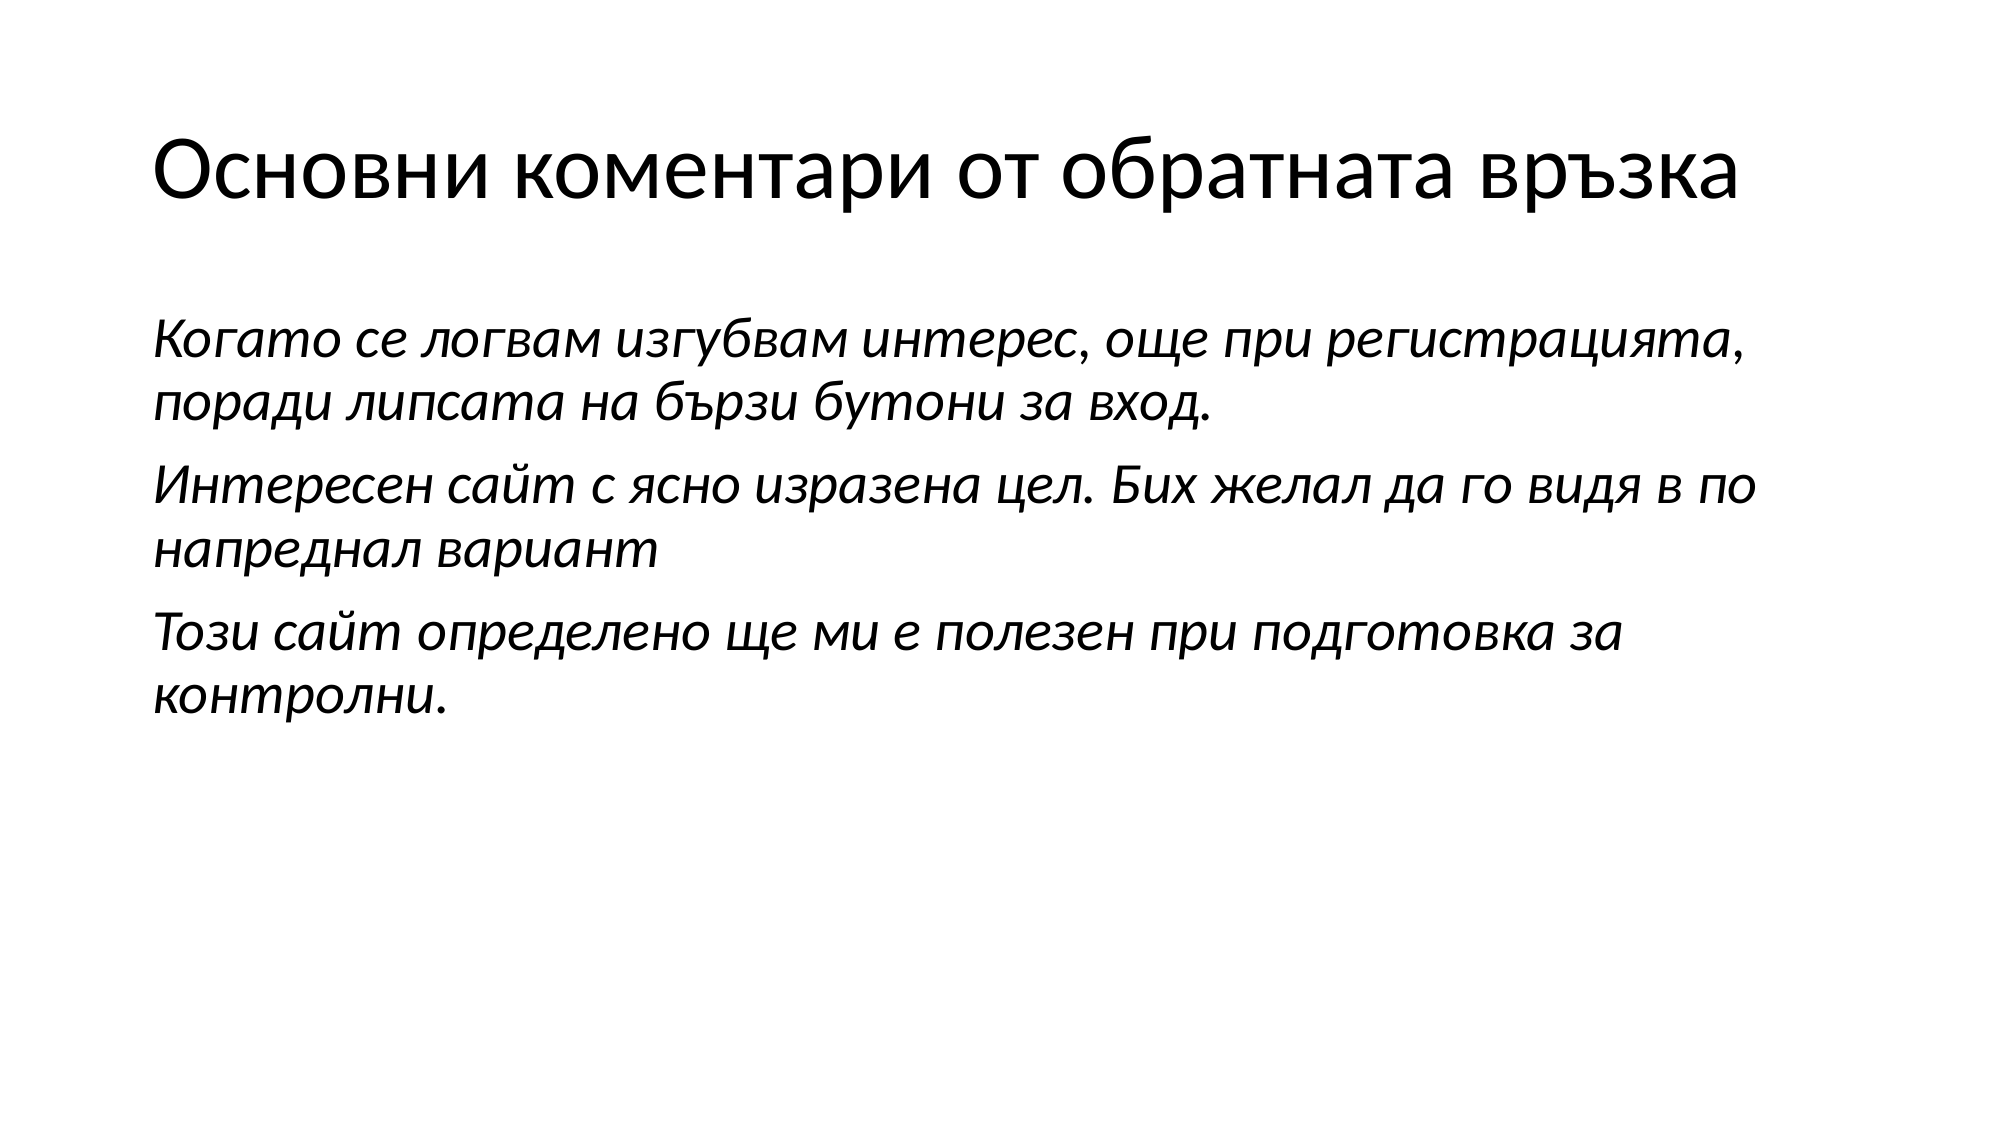

# Основни коментари от обратната връзка
Когато се логвам изгубвам интерес, още при регистрацията, поради липсата на бързи бутони за вход.
Интересен сайт с ясно изразена цел. Бих желал да го видя в по напреднал вариант
Този сайт определено ще ми е полезен при подготовка за контролни.